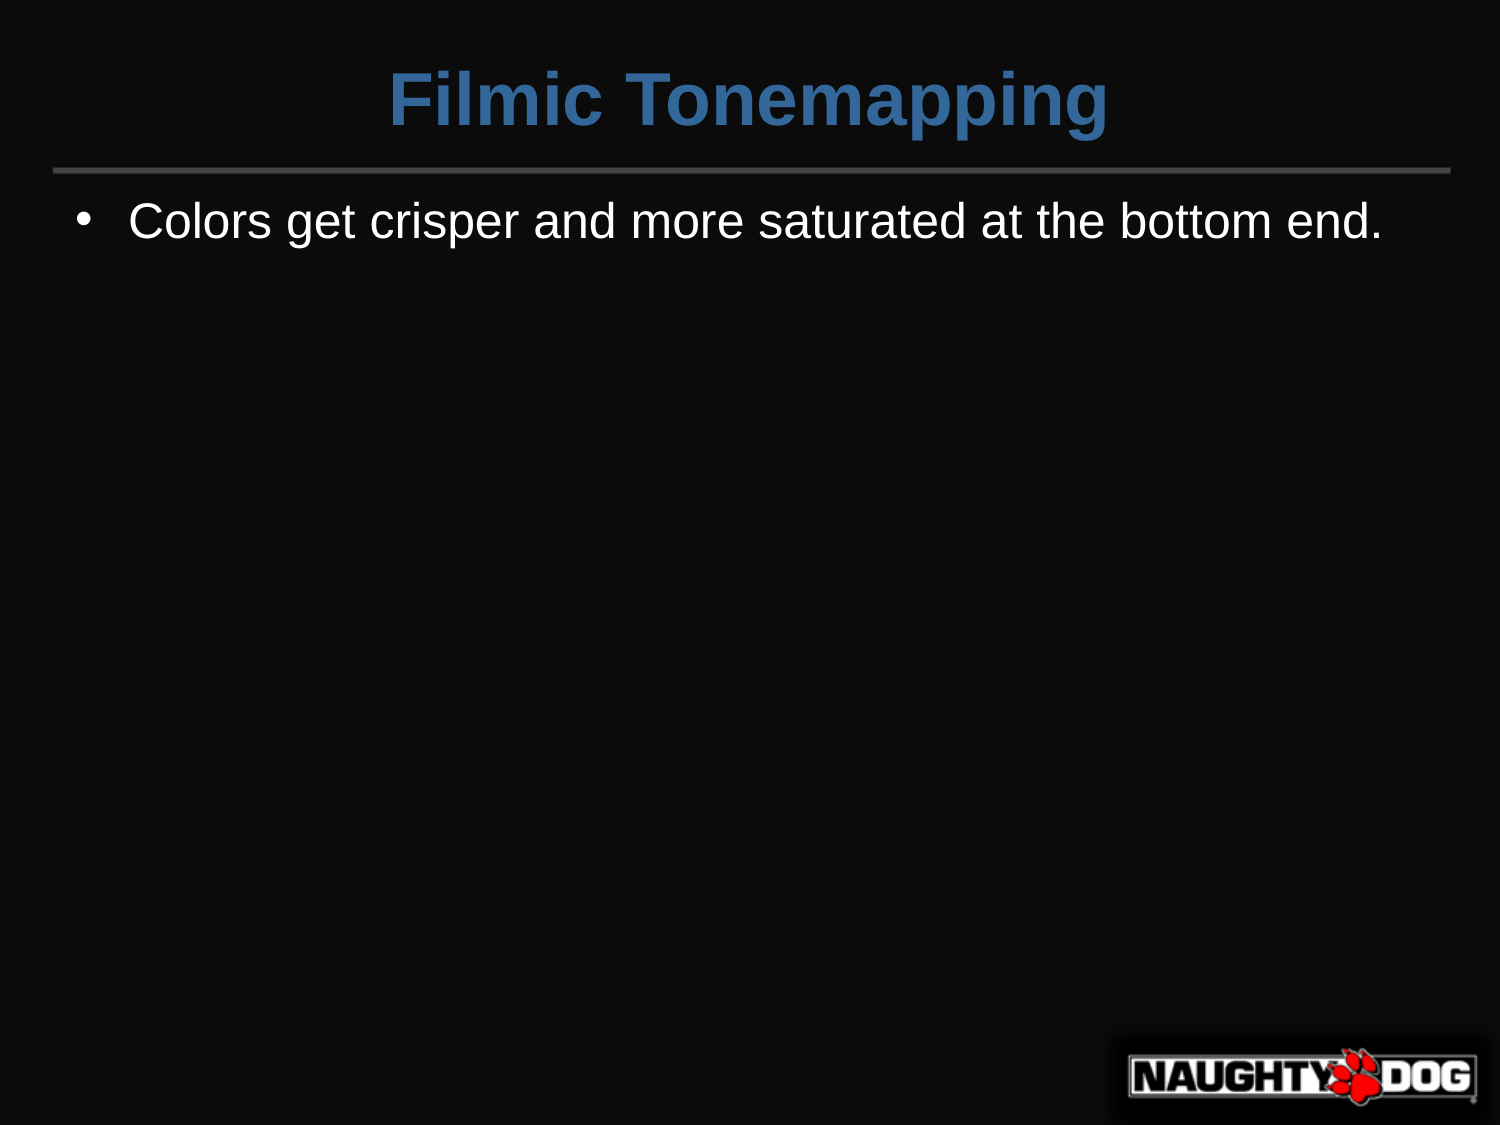

Filmic Tonemapping
Colors get crisper and more saturated at the bottom end.